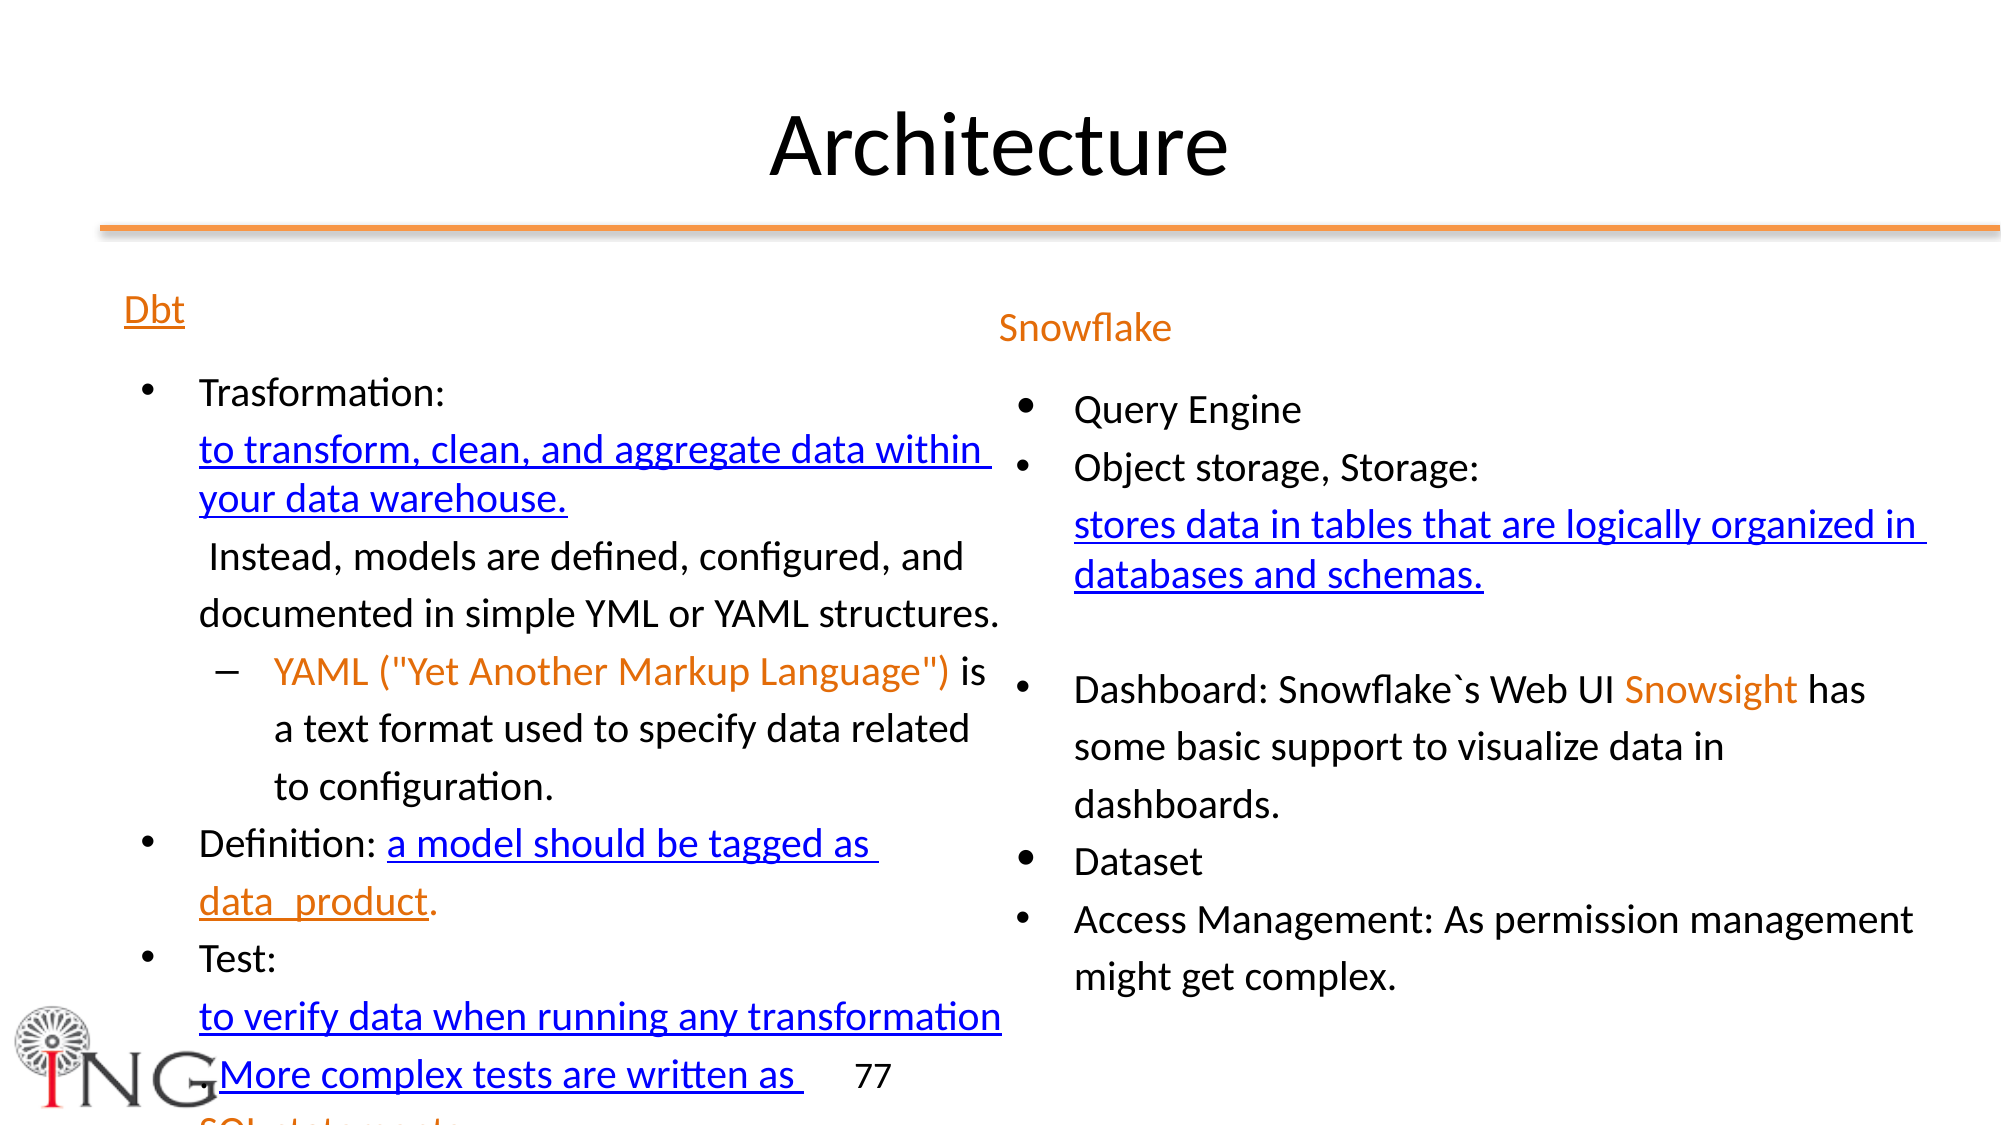

Architecture
Dbt
Trasformation: to transform, clean, and aggregate data within your data warehouse. Instead, models are defined, configured, and documented in simple YML or YAML structures.
YAML ("Yet Another Markup Language") is a text format used to specify data related to configuration.
Definition: a model should be tagged as data_product.
Test: to verify data when running any transformation. More complex tests are written as SQL statements
Snowflake
Query Engine
Object storage, Storage: stores data in tables that are logically organized in databases and schemas.
Dashboard: Snowflake`s Web UI Snowsight has some basic support to visualize data in dashboards.
Dataset
Access Management: As permission management might get complex.
77